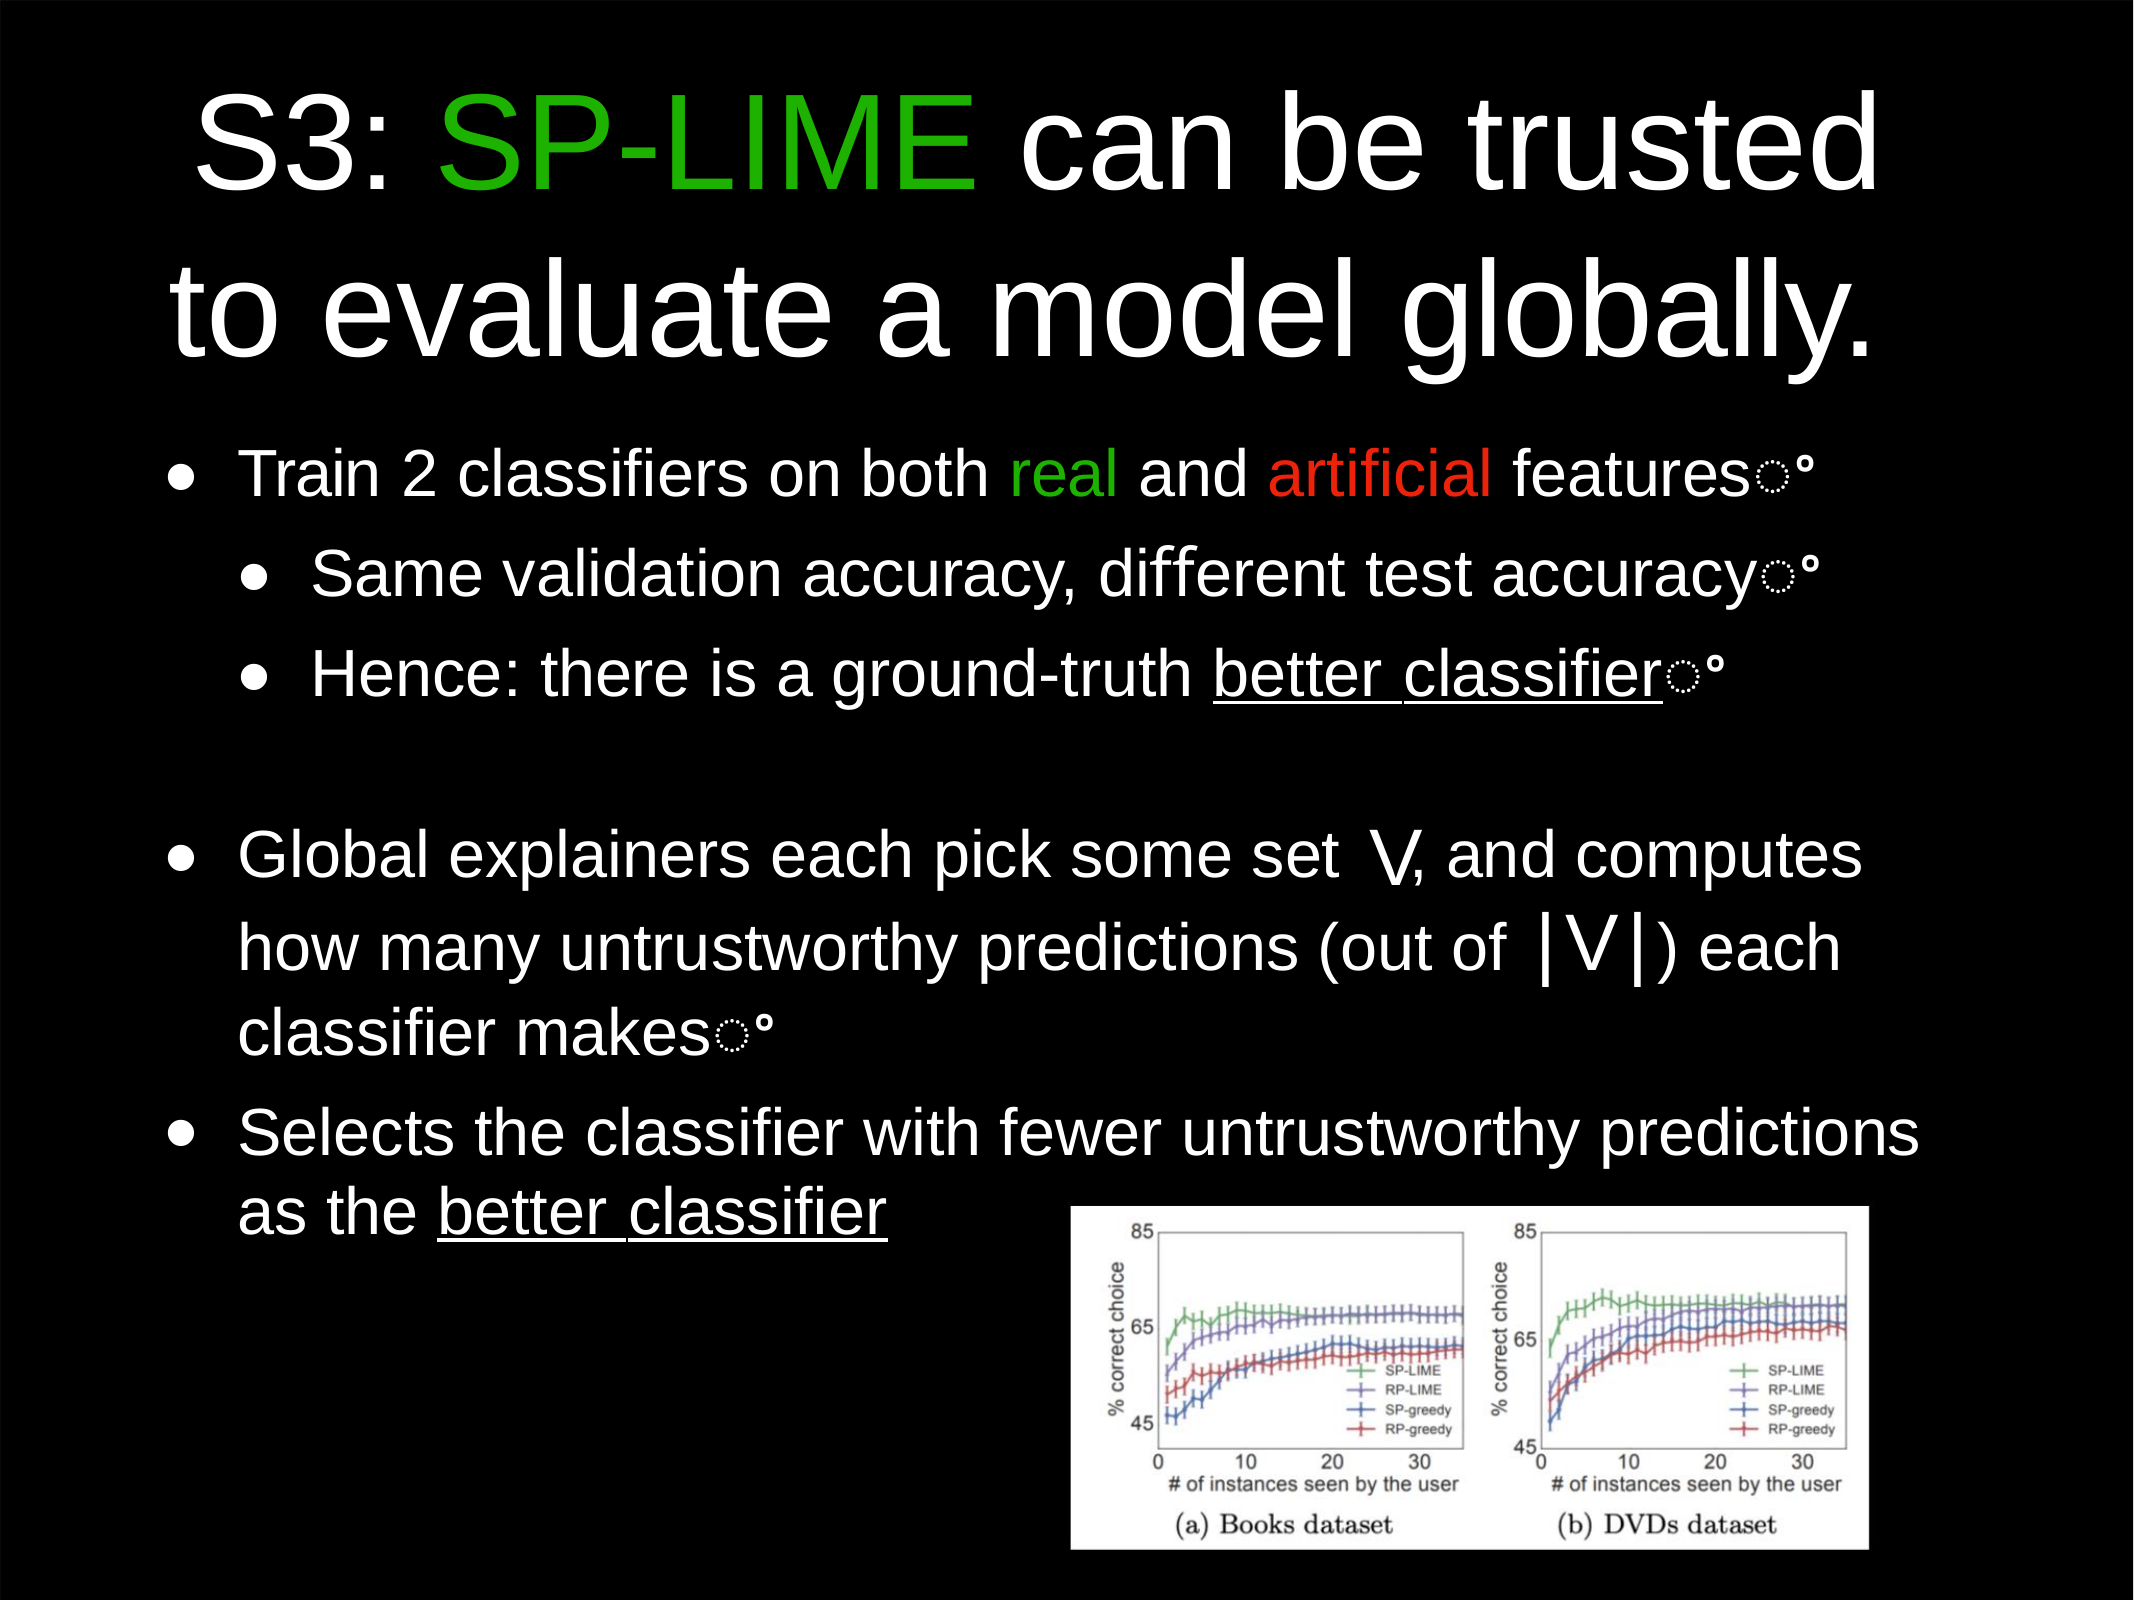

S3: SP-LIME can be trusted
to evaluate a model globally.
•
Train 2 classiﬁers on both real and artiﬁcial featuresꢀ
•
•
Same validation accuracy, diﬀerent test accuracyꢀ
Hence: there is a ground-truth better classiﬁerꢀ
V
•
•
Global explainers each pick some set , and computes
how many untrustworthy predictions (out of |V|) each
classiﬁer makesꢀ
Selects the classiﬁer with fewer untrustworthy predictions
as the better classiﬁer